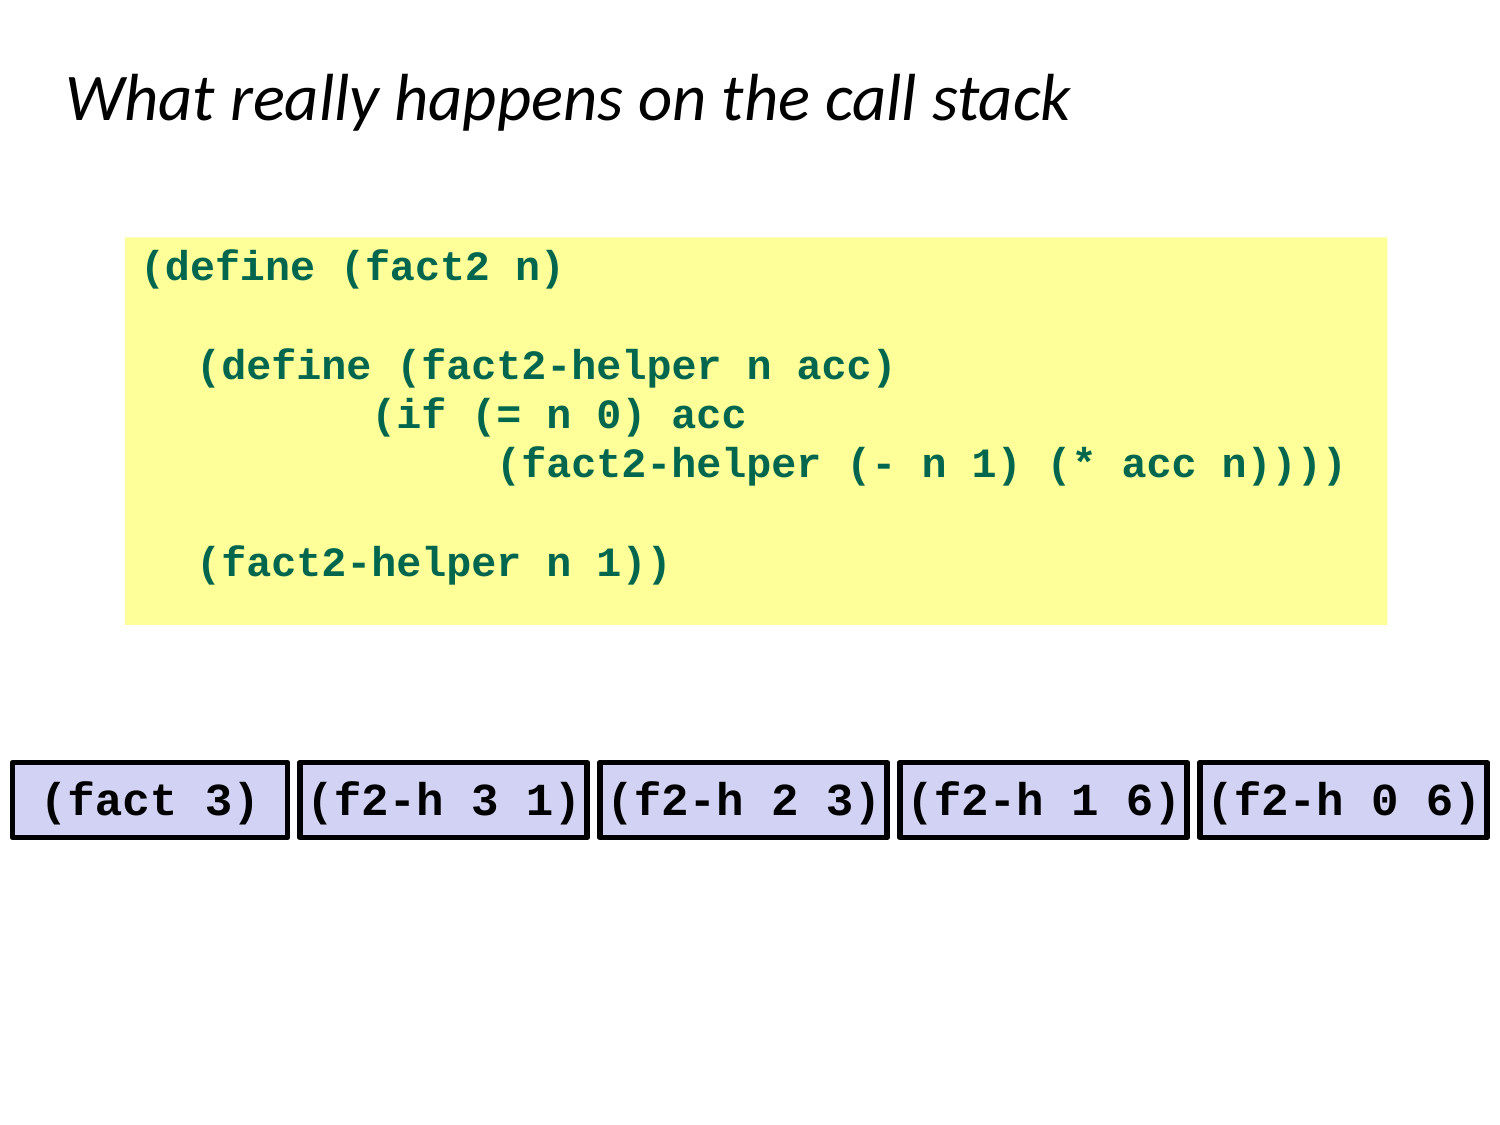

# What really happens on the call stack
(define (fact2 n)

	(define (fact2-helper n acc)
		 (if (= n 0) acc
			(fact2-helper (- n 1) (* acc n))))

	(fact2-helper n 1))
(fact 3)
(f2-h 3 1)
(f2-h 2 3)
(f2-h 1 6)
(f2-h 0 6)